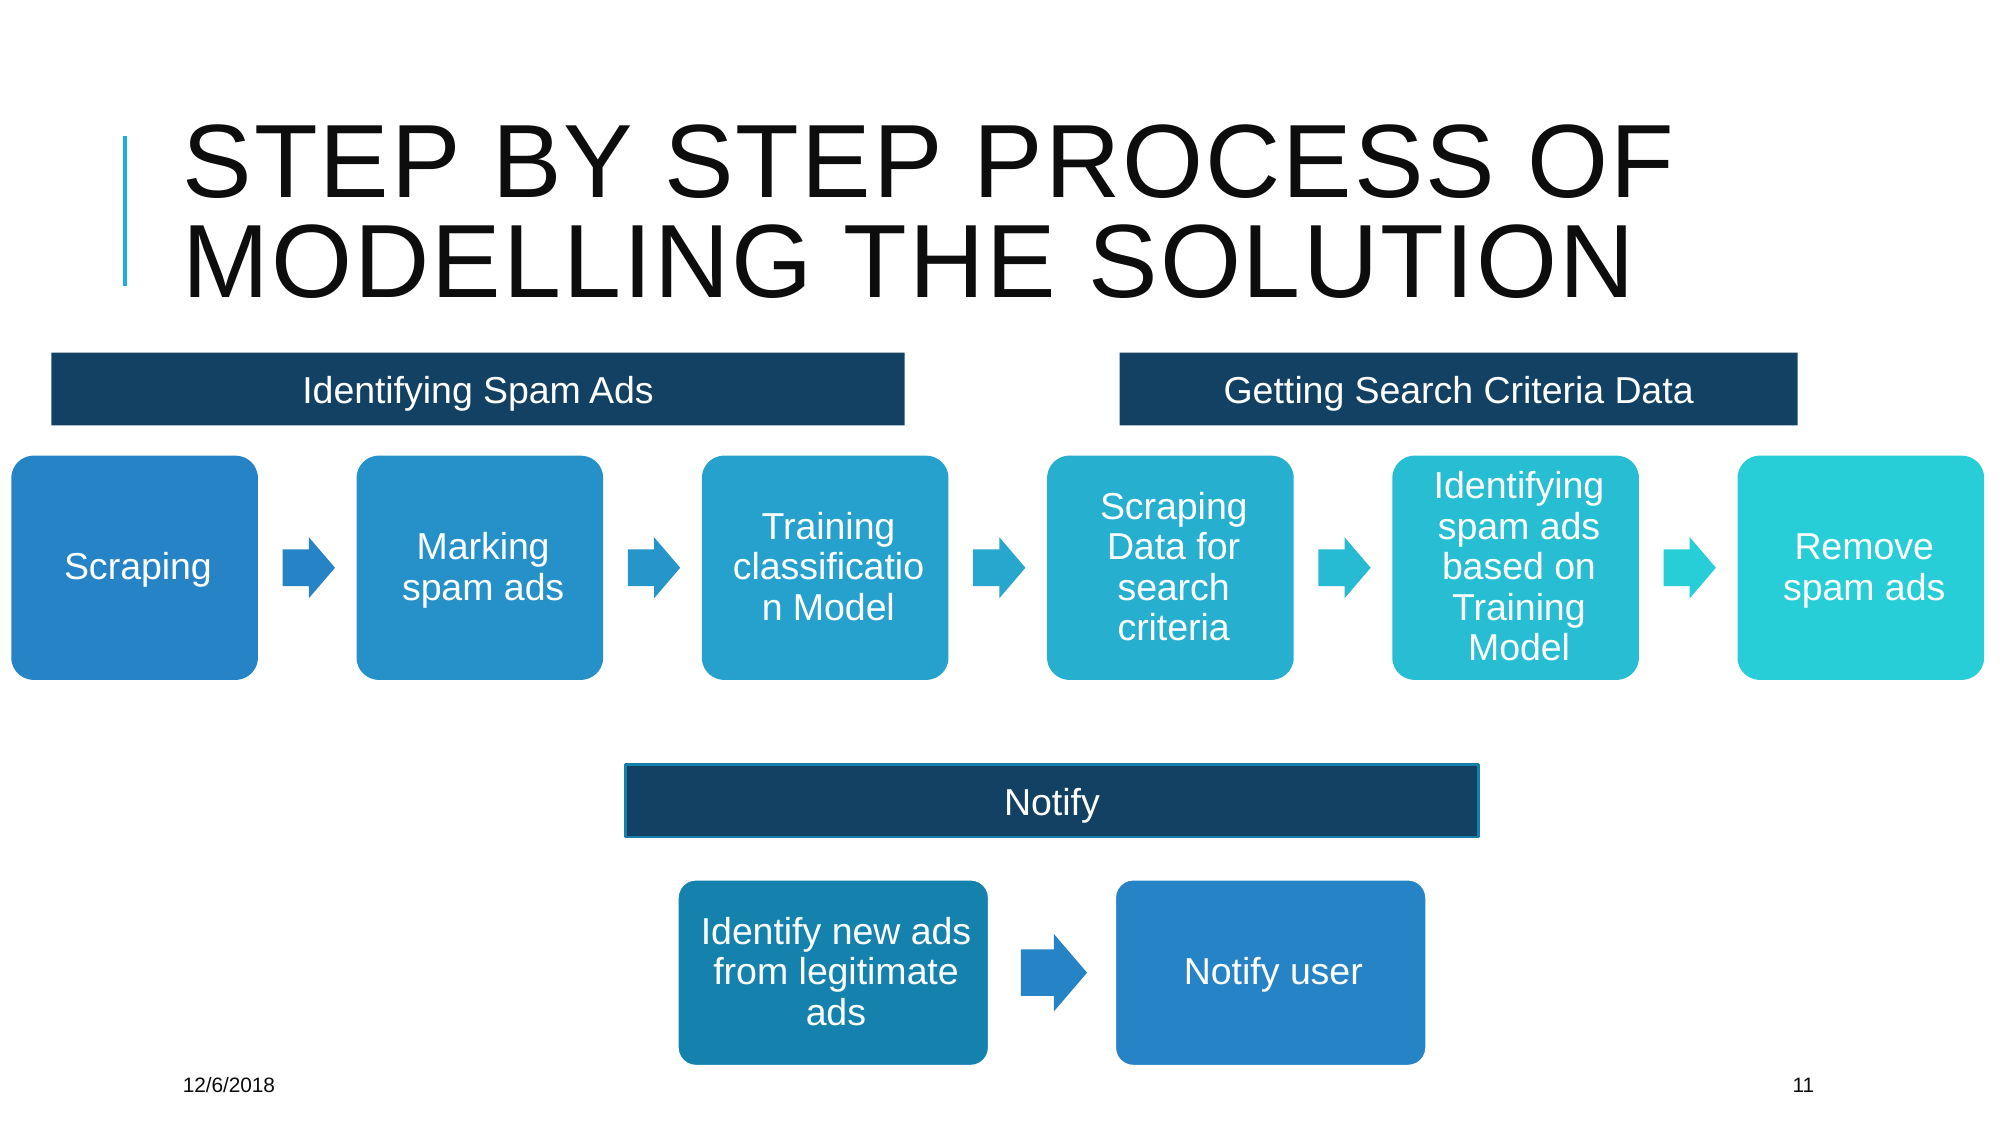

# Step by step process OF modelling the solution
Scraping

Marking spam ads

Training classification Model

Scraping Data for search criteria

Identifying spam ads based on Training Model

Remove spam ads
Getting Search Criteria Data
Identifying Spam Ads
Notify
Identify new ads from legitimate ads

Notify user
12/6/2018
11